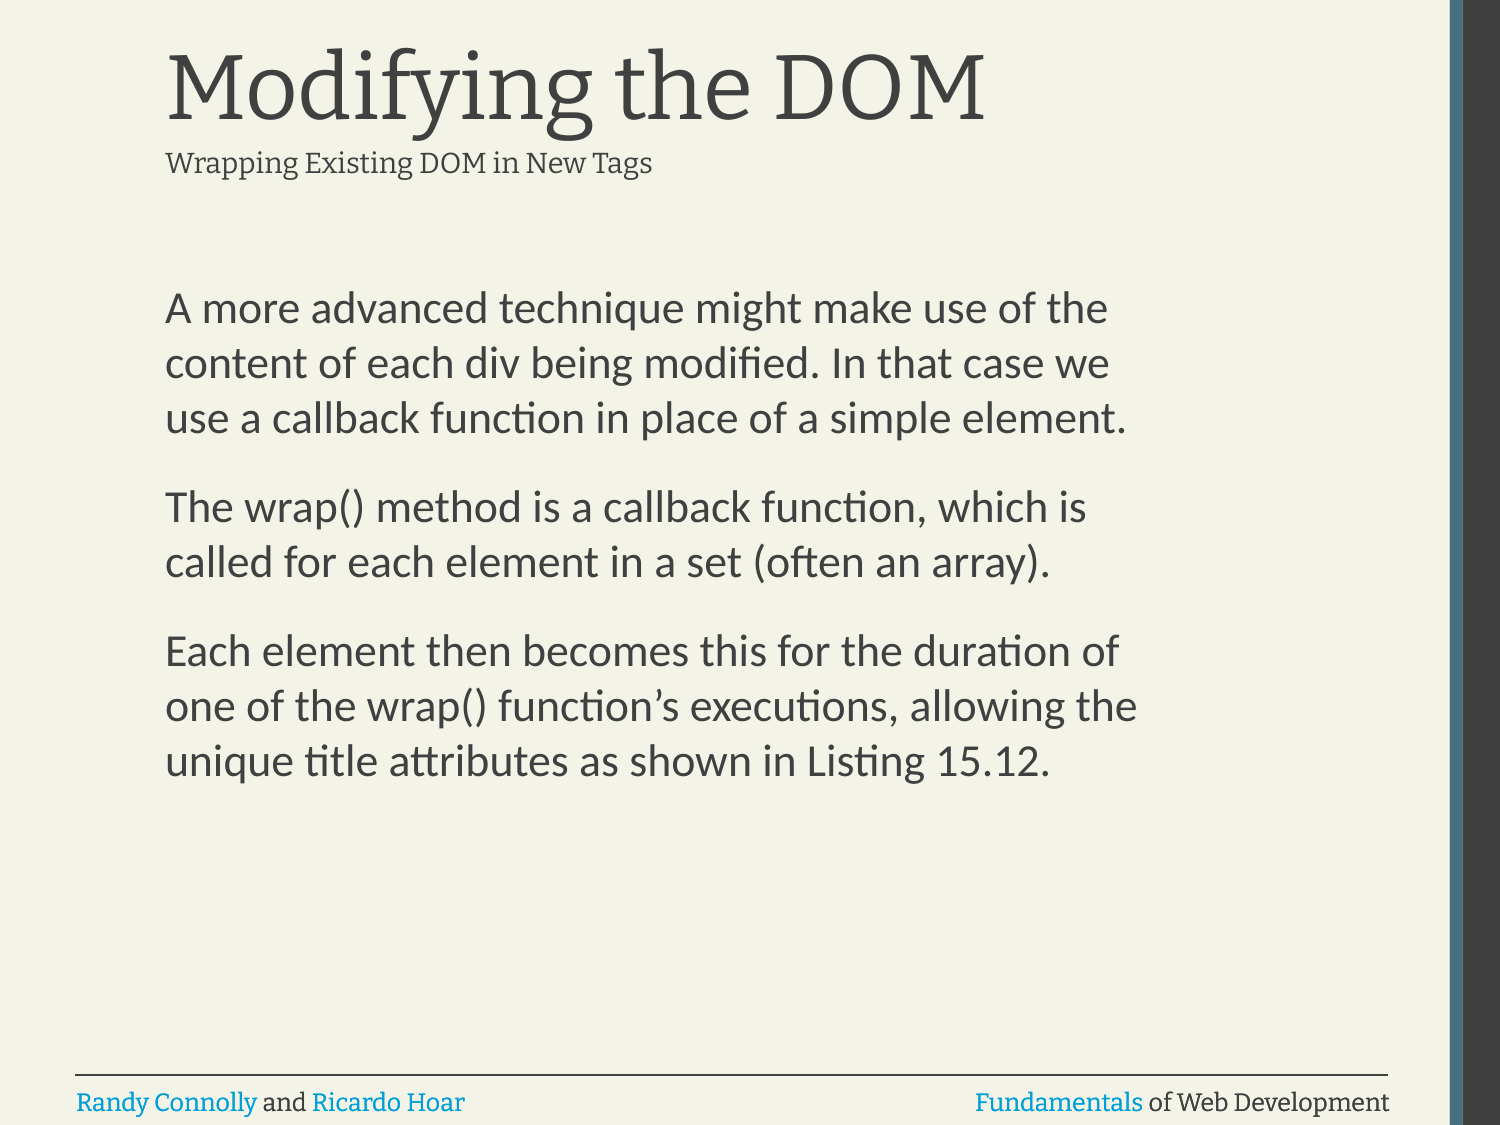

# Modifying the DOM
Wrapping Existing DOM in New Tags
A more advanced technique might make use of the content of each div being modified. In that case we use a callback function in place of a simple element.
The wrap() method is a callback function, which is called for each element in a set (often an array).
Each element then becomes this for the duration of one of the wrap() function’s executions, allowing the unique title attributes as shown in Listing 15.12.